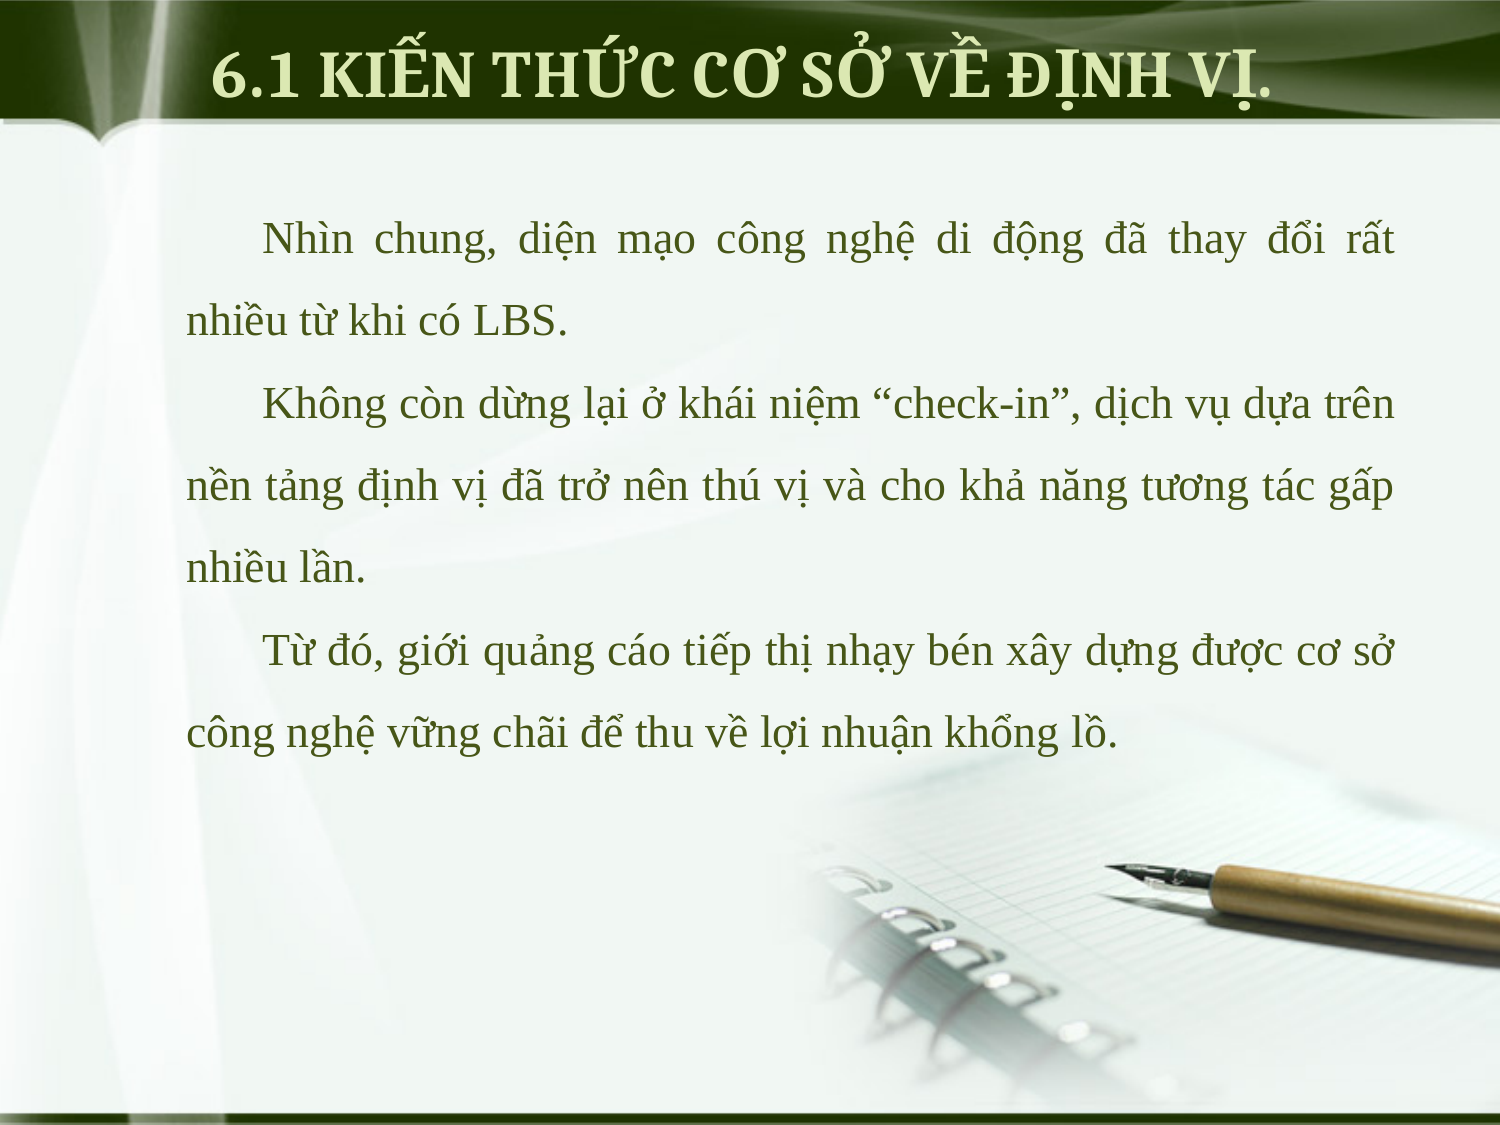

# 6.1 KIẾN THỨC CƠ SỞ VỀ ĐỊNH VỊ.
Nhìn chung, diện mạo công nghệ di động đã thay đổi rất nhiều từ khi có LBS.
Không còn dừng lại ở khái niệm “check-in”, dịch vụ dựa trên nền tảng định vị đã trở nên thú vị và cho khả năng tương tác gấp nhiều lần.
Từ đó, giới quảng cáo tiếp thị nhạy bén xây dựng được cơ sở công nghệ vững chãi để thu về lợi nhuận khổng lồ.